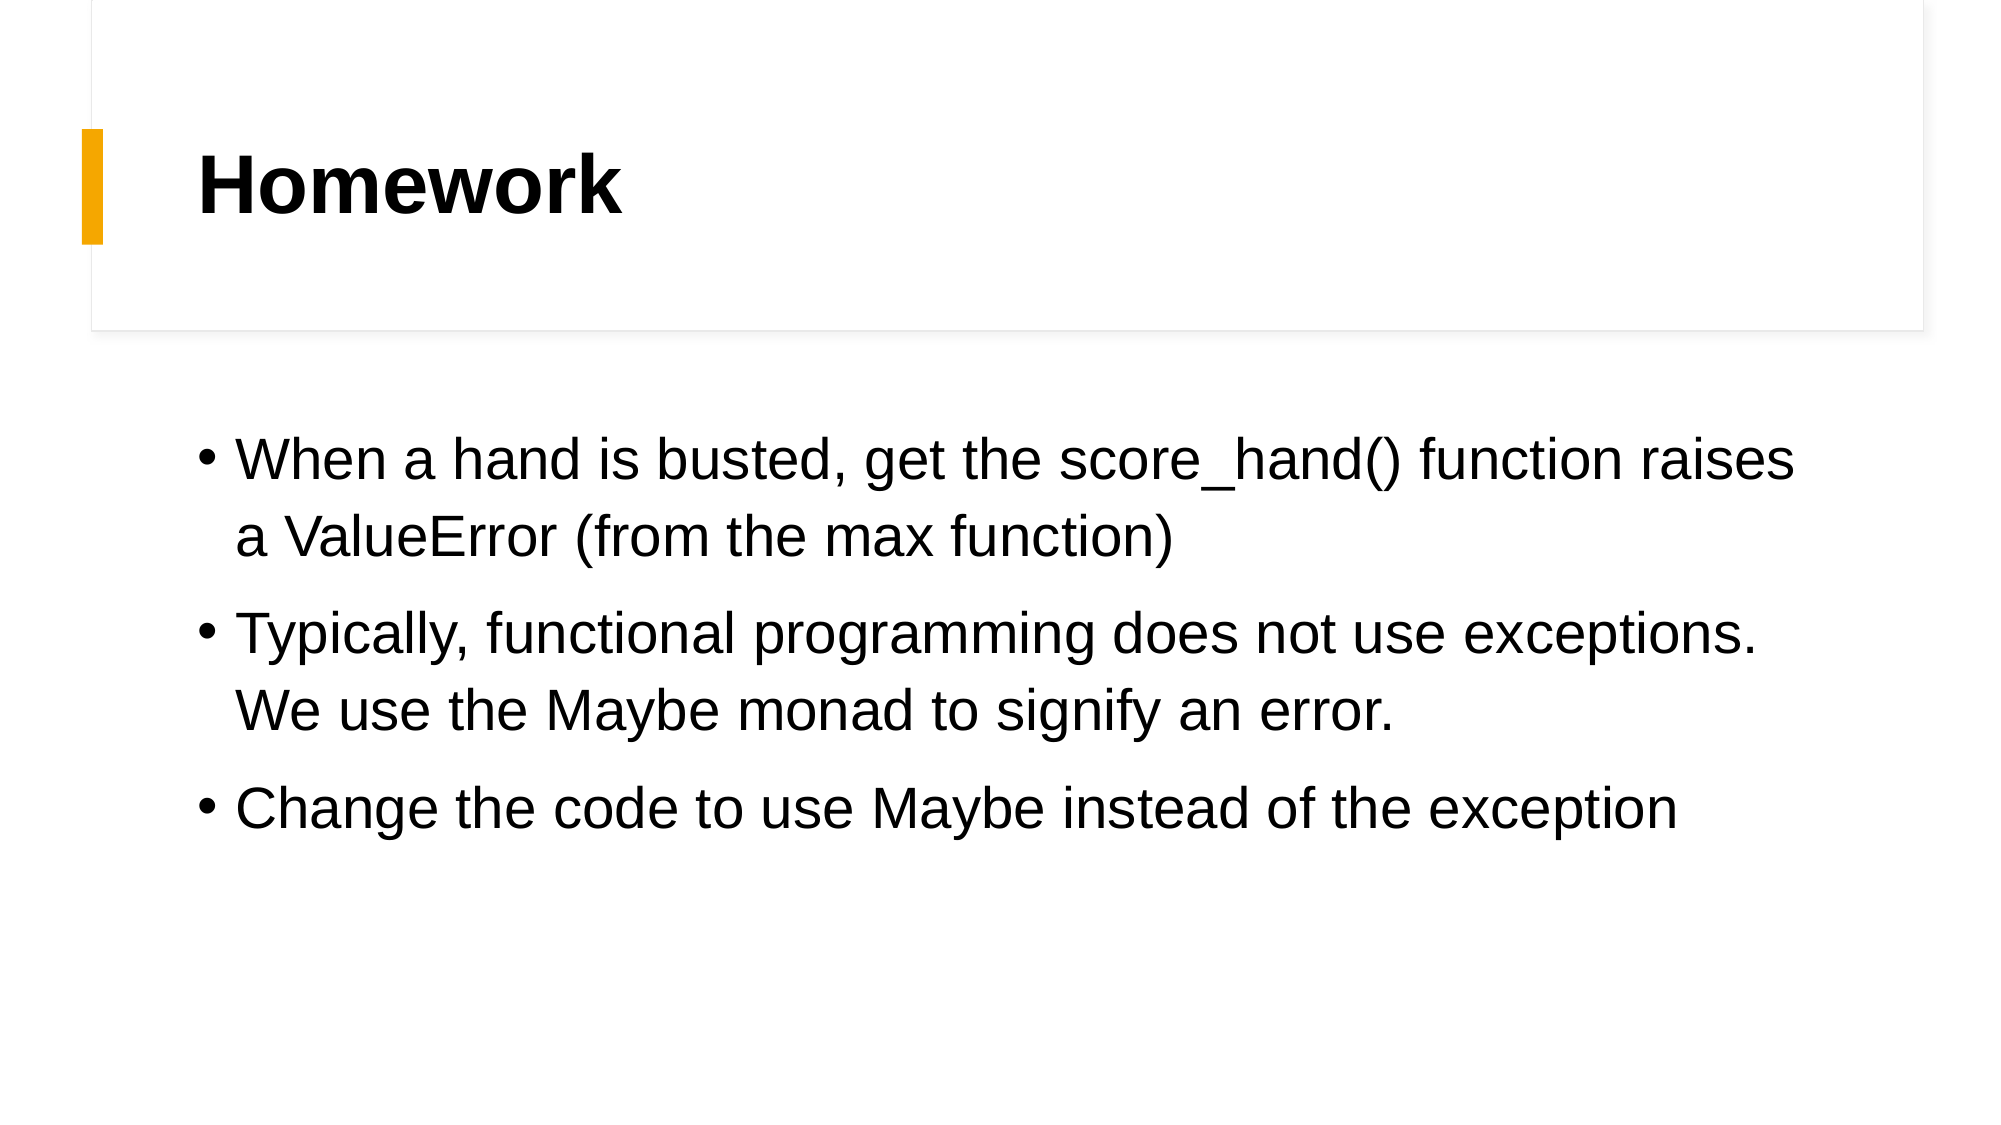

# Homework
When a hand is busted, get the score_hand() function raises a ValueError (from the max function)
Typically, functional programming does not use exceptions. We use the Maybe monad to signify an error.
Change the code to use Maybe instead of the exception